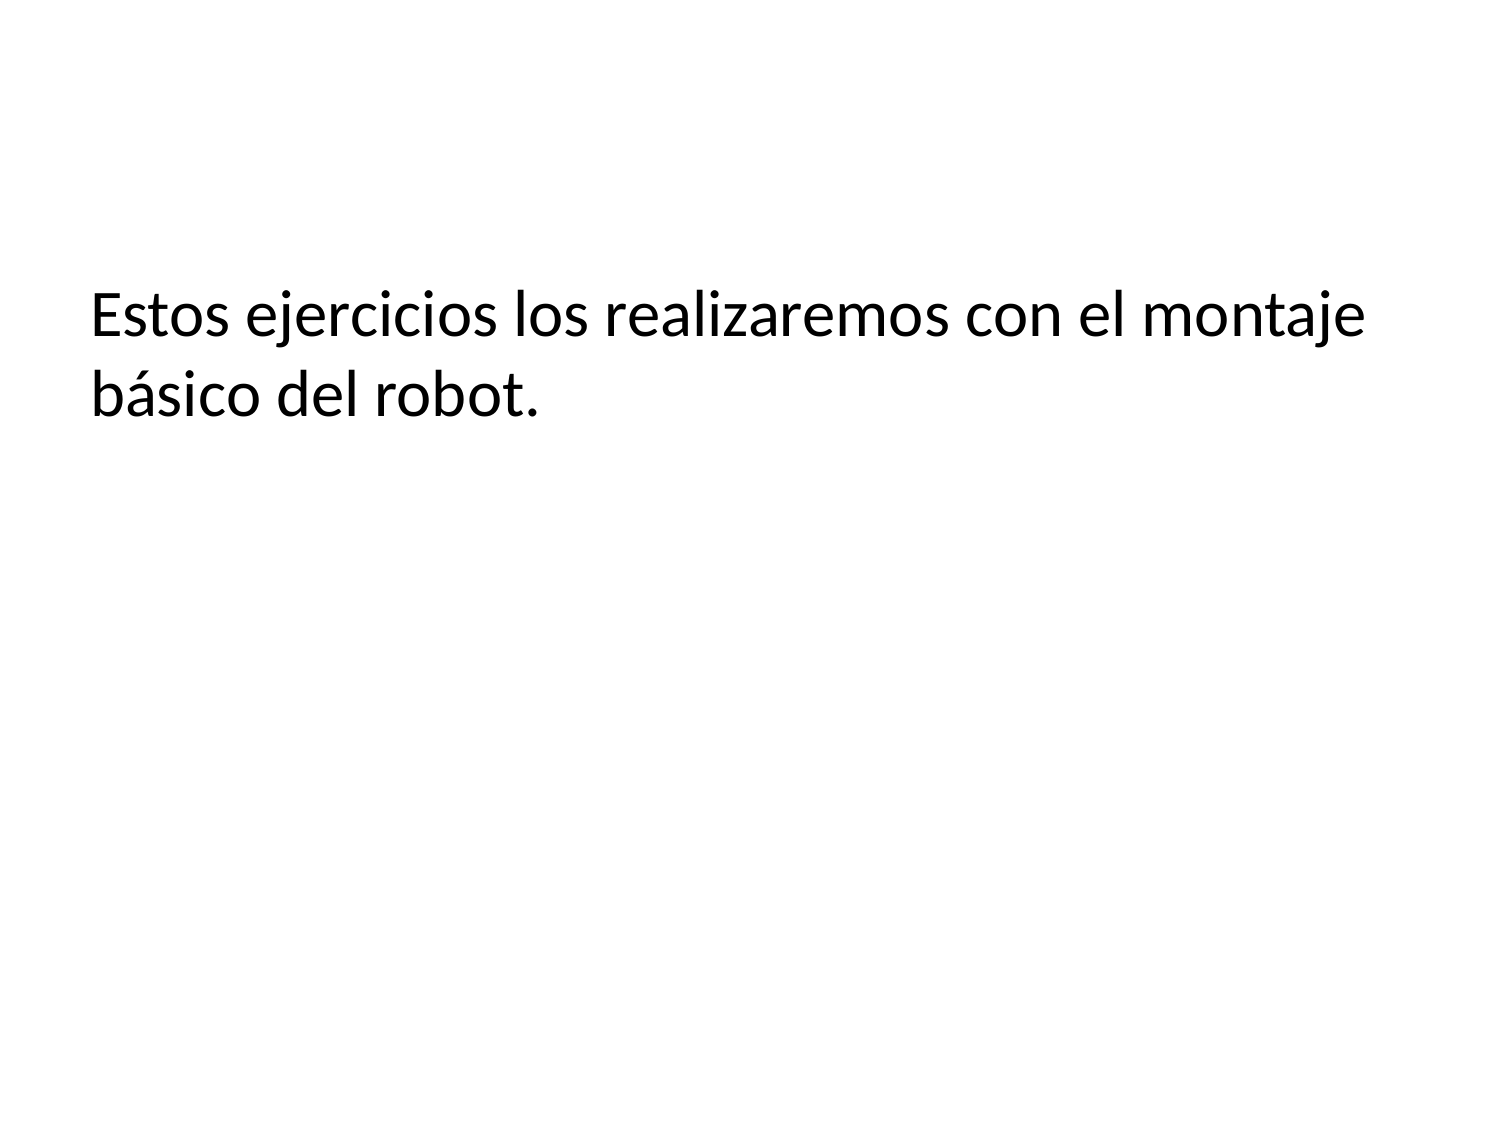

Estos ejercicios los realizaremos con el montaje básico del robot.